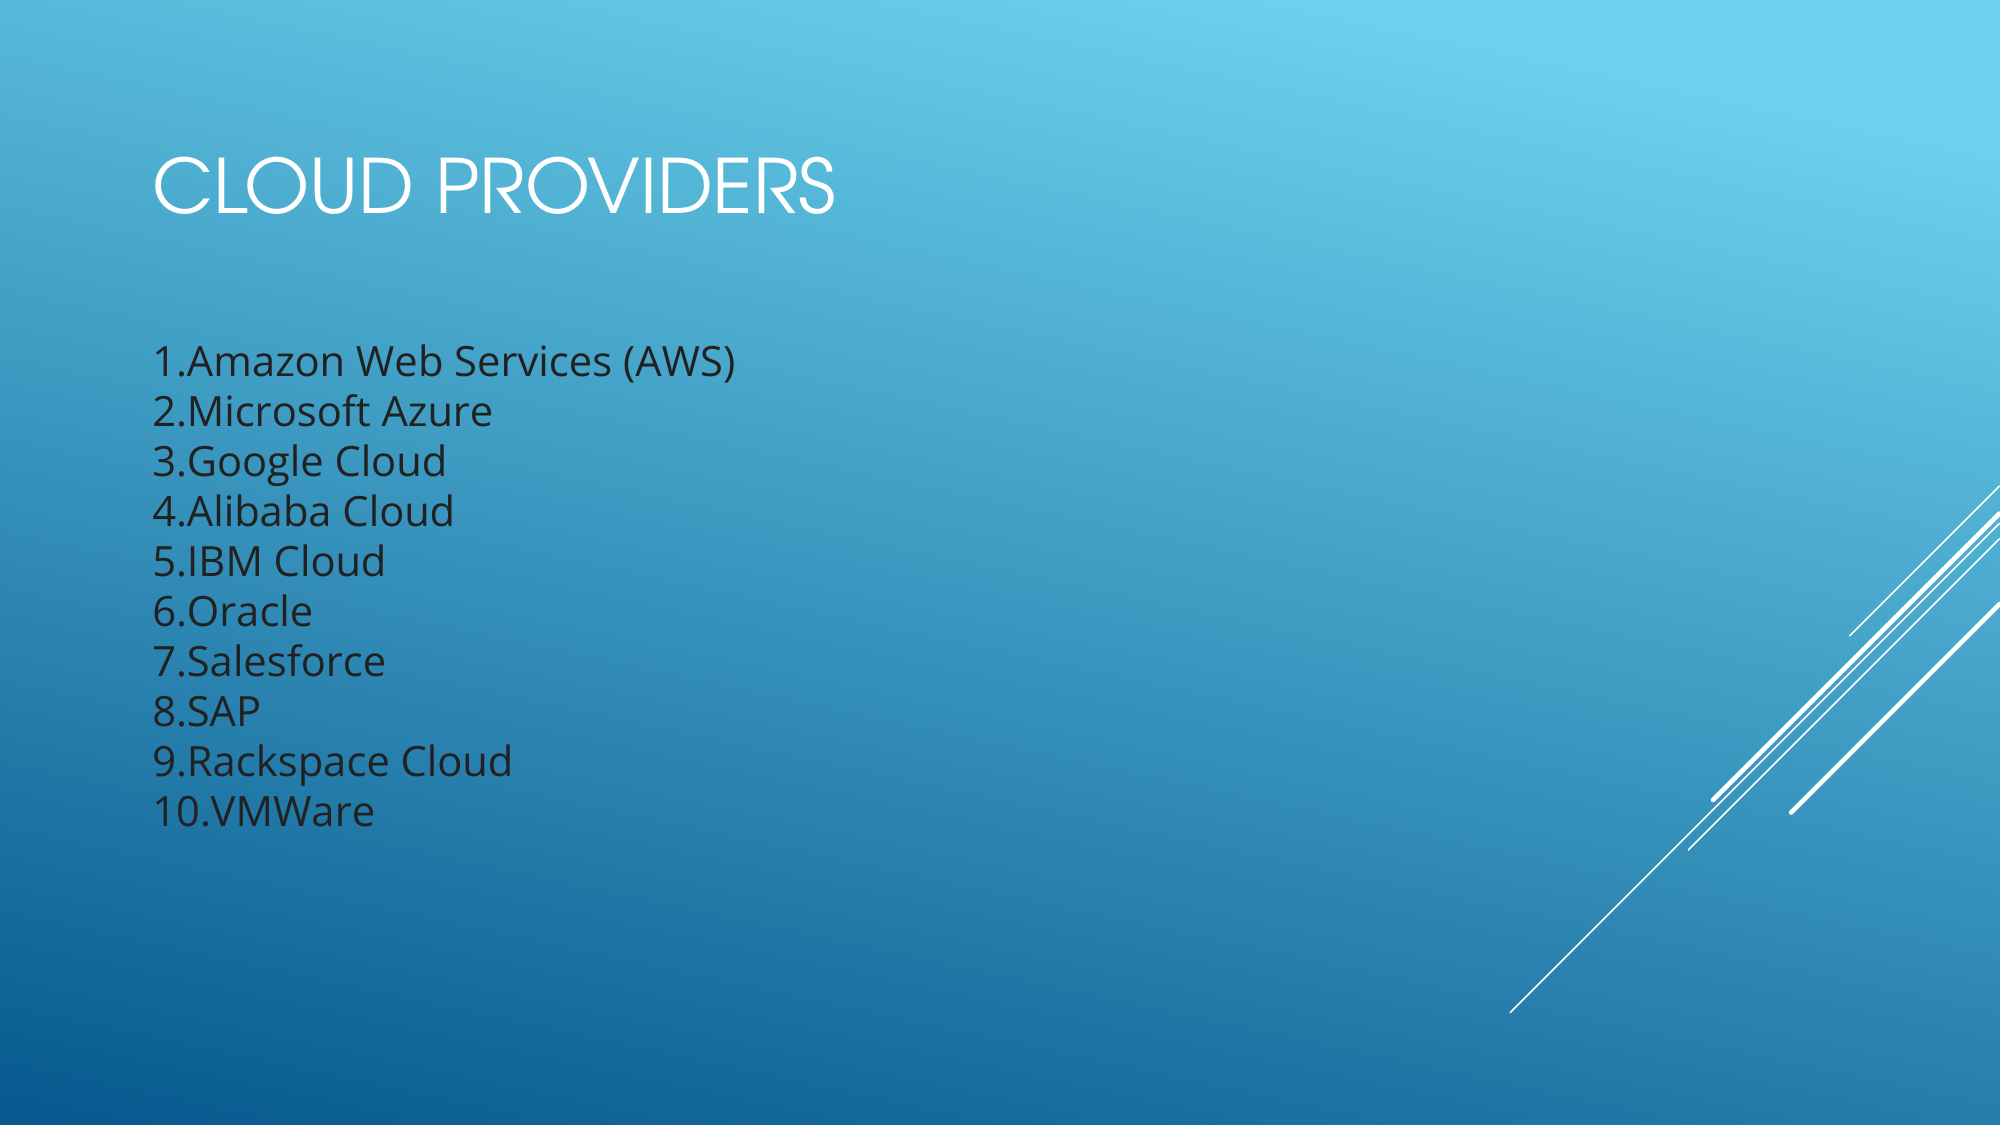

# Cloud Providers
Amazon Web Services (AWS)
Microsoft Azure
Google Cloud
Alibaba Cloud
IBM Cloud
Oracle
Salesforce
SAP
Rackspace Cloud
VMWare